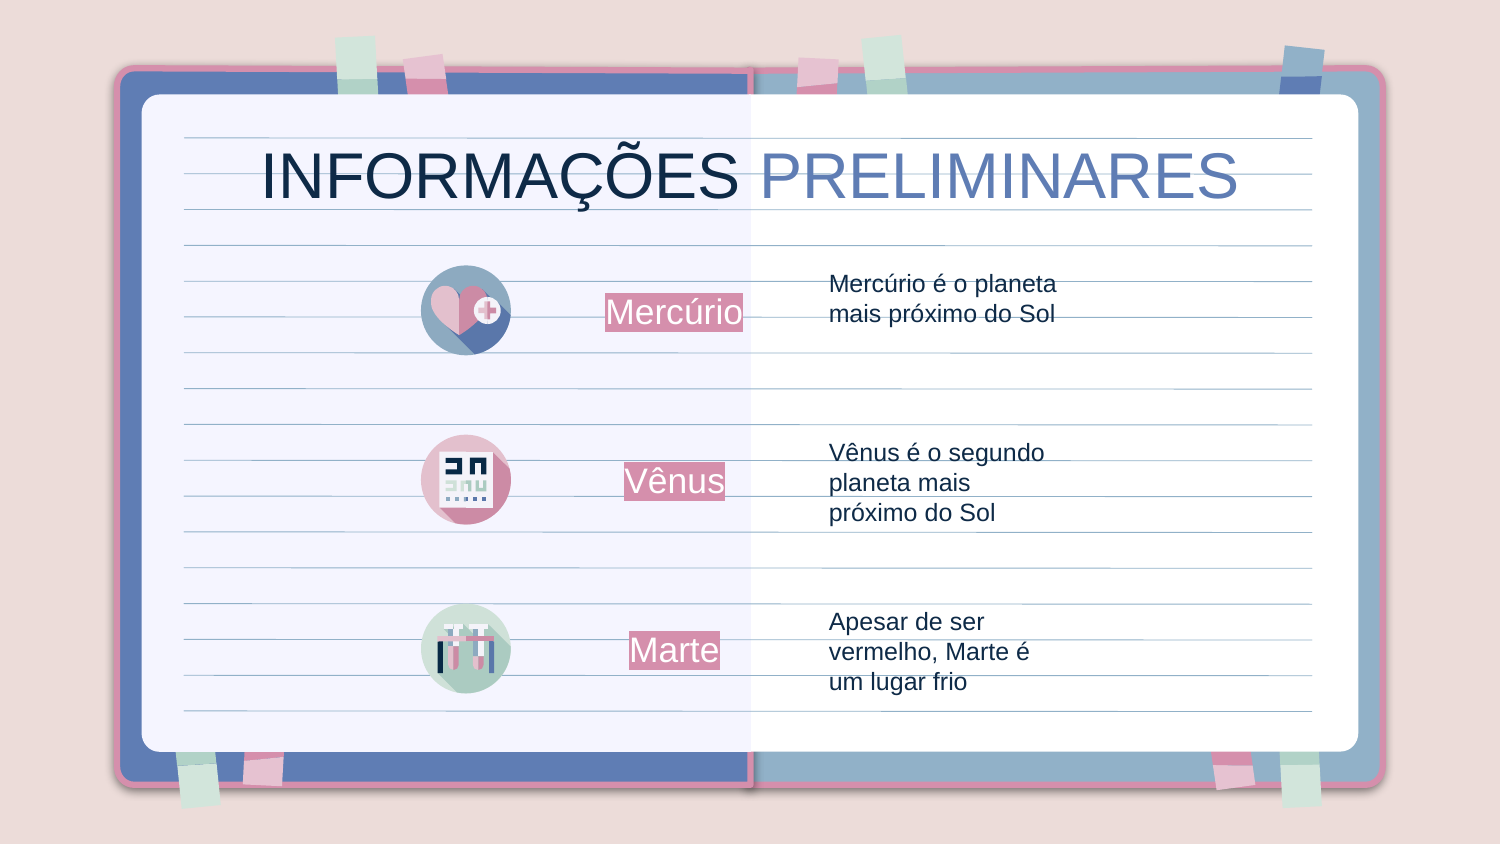

INFORMAÇÕES PRELIMINARES
Mercúrio é o planeta mais próximo do Sol

# Mercúrio
Vênus é o segundo planeta mais próximo do Sol

Vênus
Apesar de ser vermelho, Marte é um lugar frio

Marte